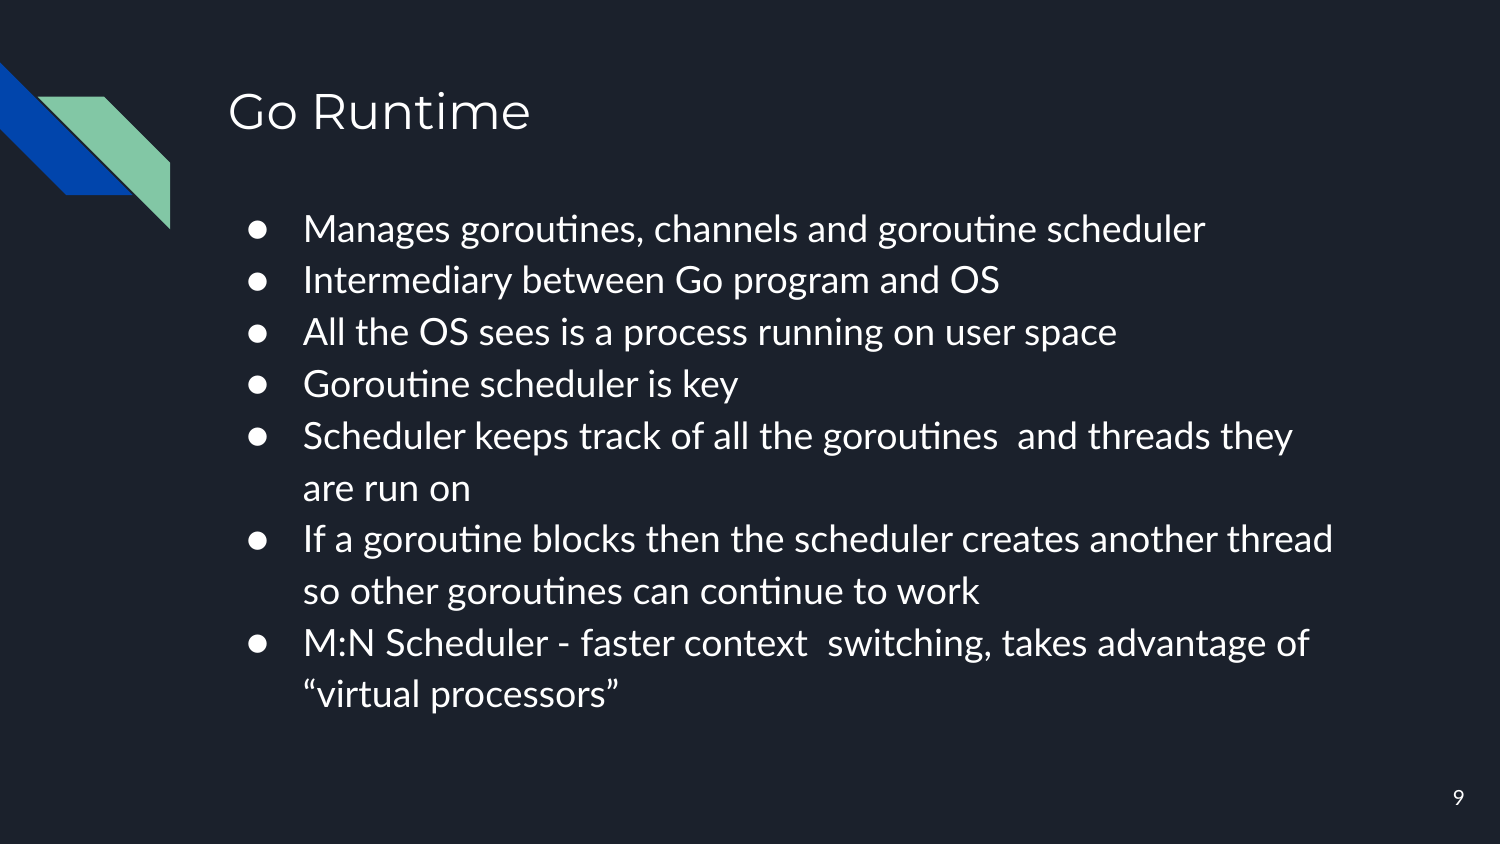

# Go Runtime

Manages goroutines, channels and goroutine scheduler
Intermediary between Go program and OS
All the OS sees is a process running on user space
Goroutine scheduler is key
Scheduler keeps track of all the goroutines  and threads they are run on
If a goroutine blocks then the scheduler creates another thread so other goroutines can continue to work
M:N Scheduler - faster context  switching, takes advantage of “virtual processors”

9